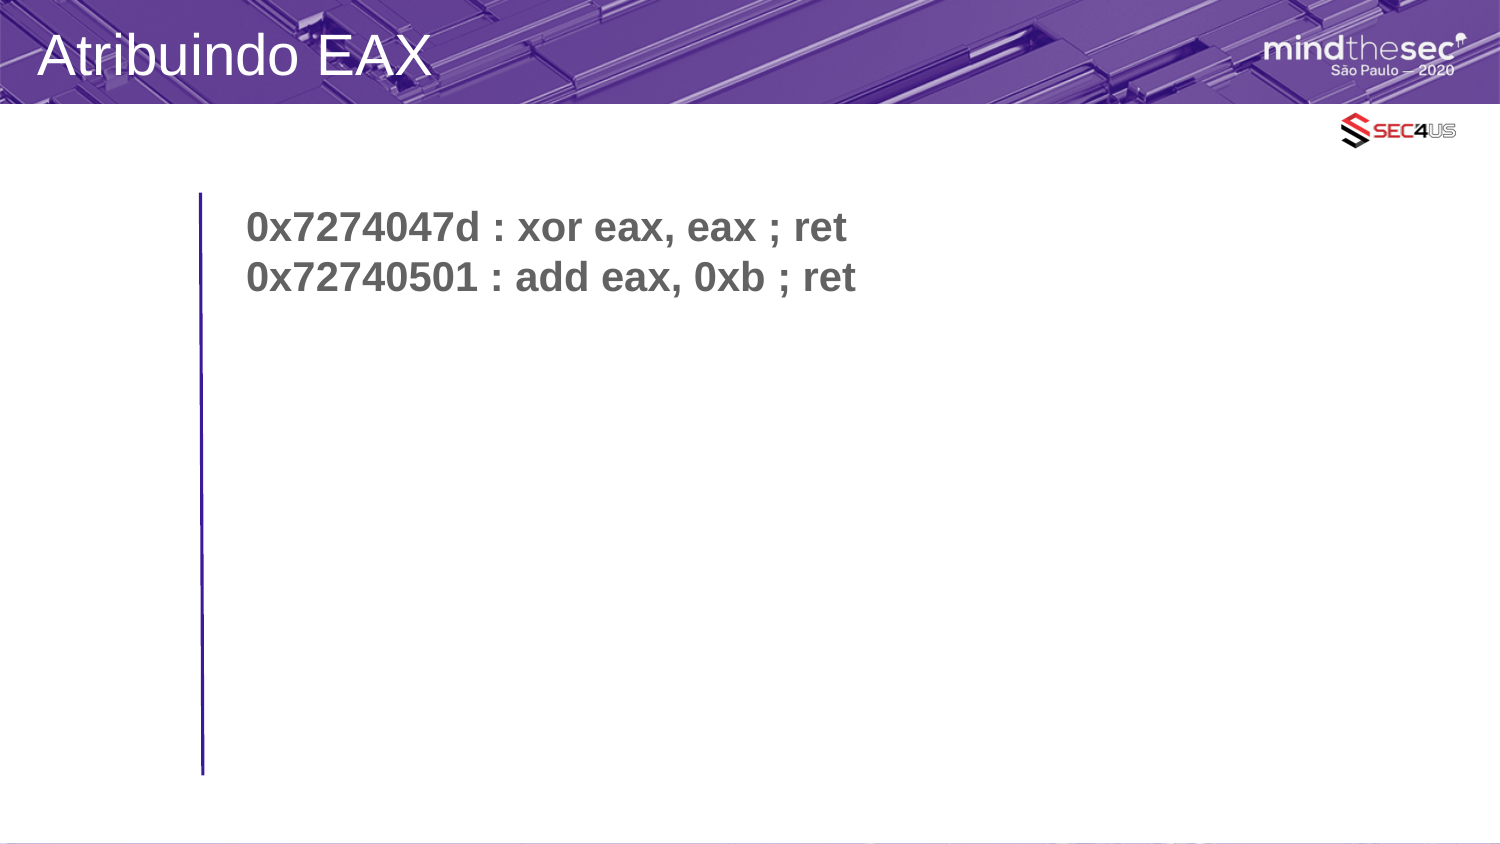

# Atribuindo EAX
0x7274047d : xor eax, eax ; ret
0x72740501 : add eax, 0xb ; ret